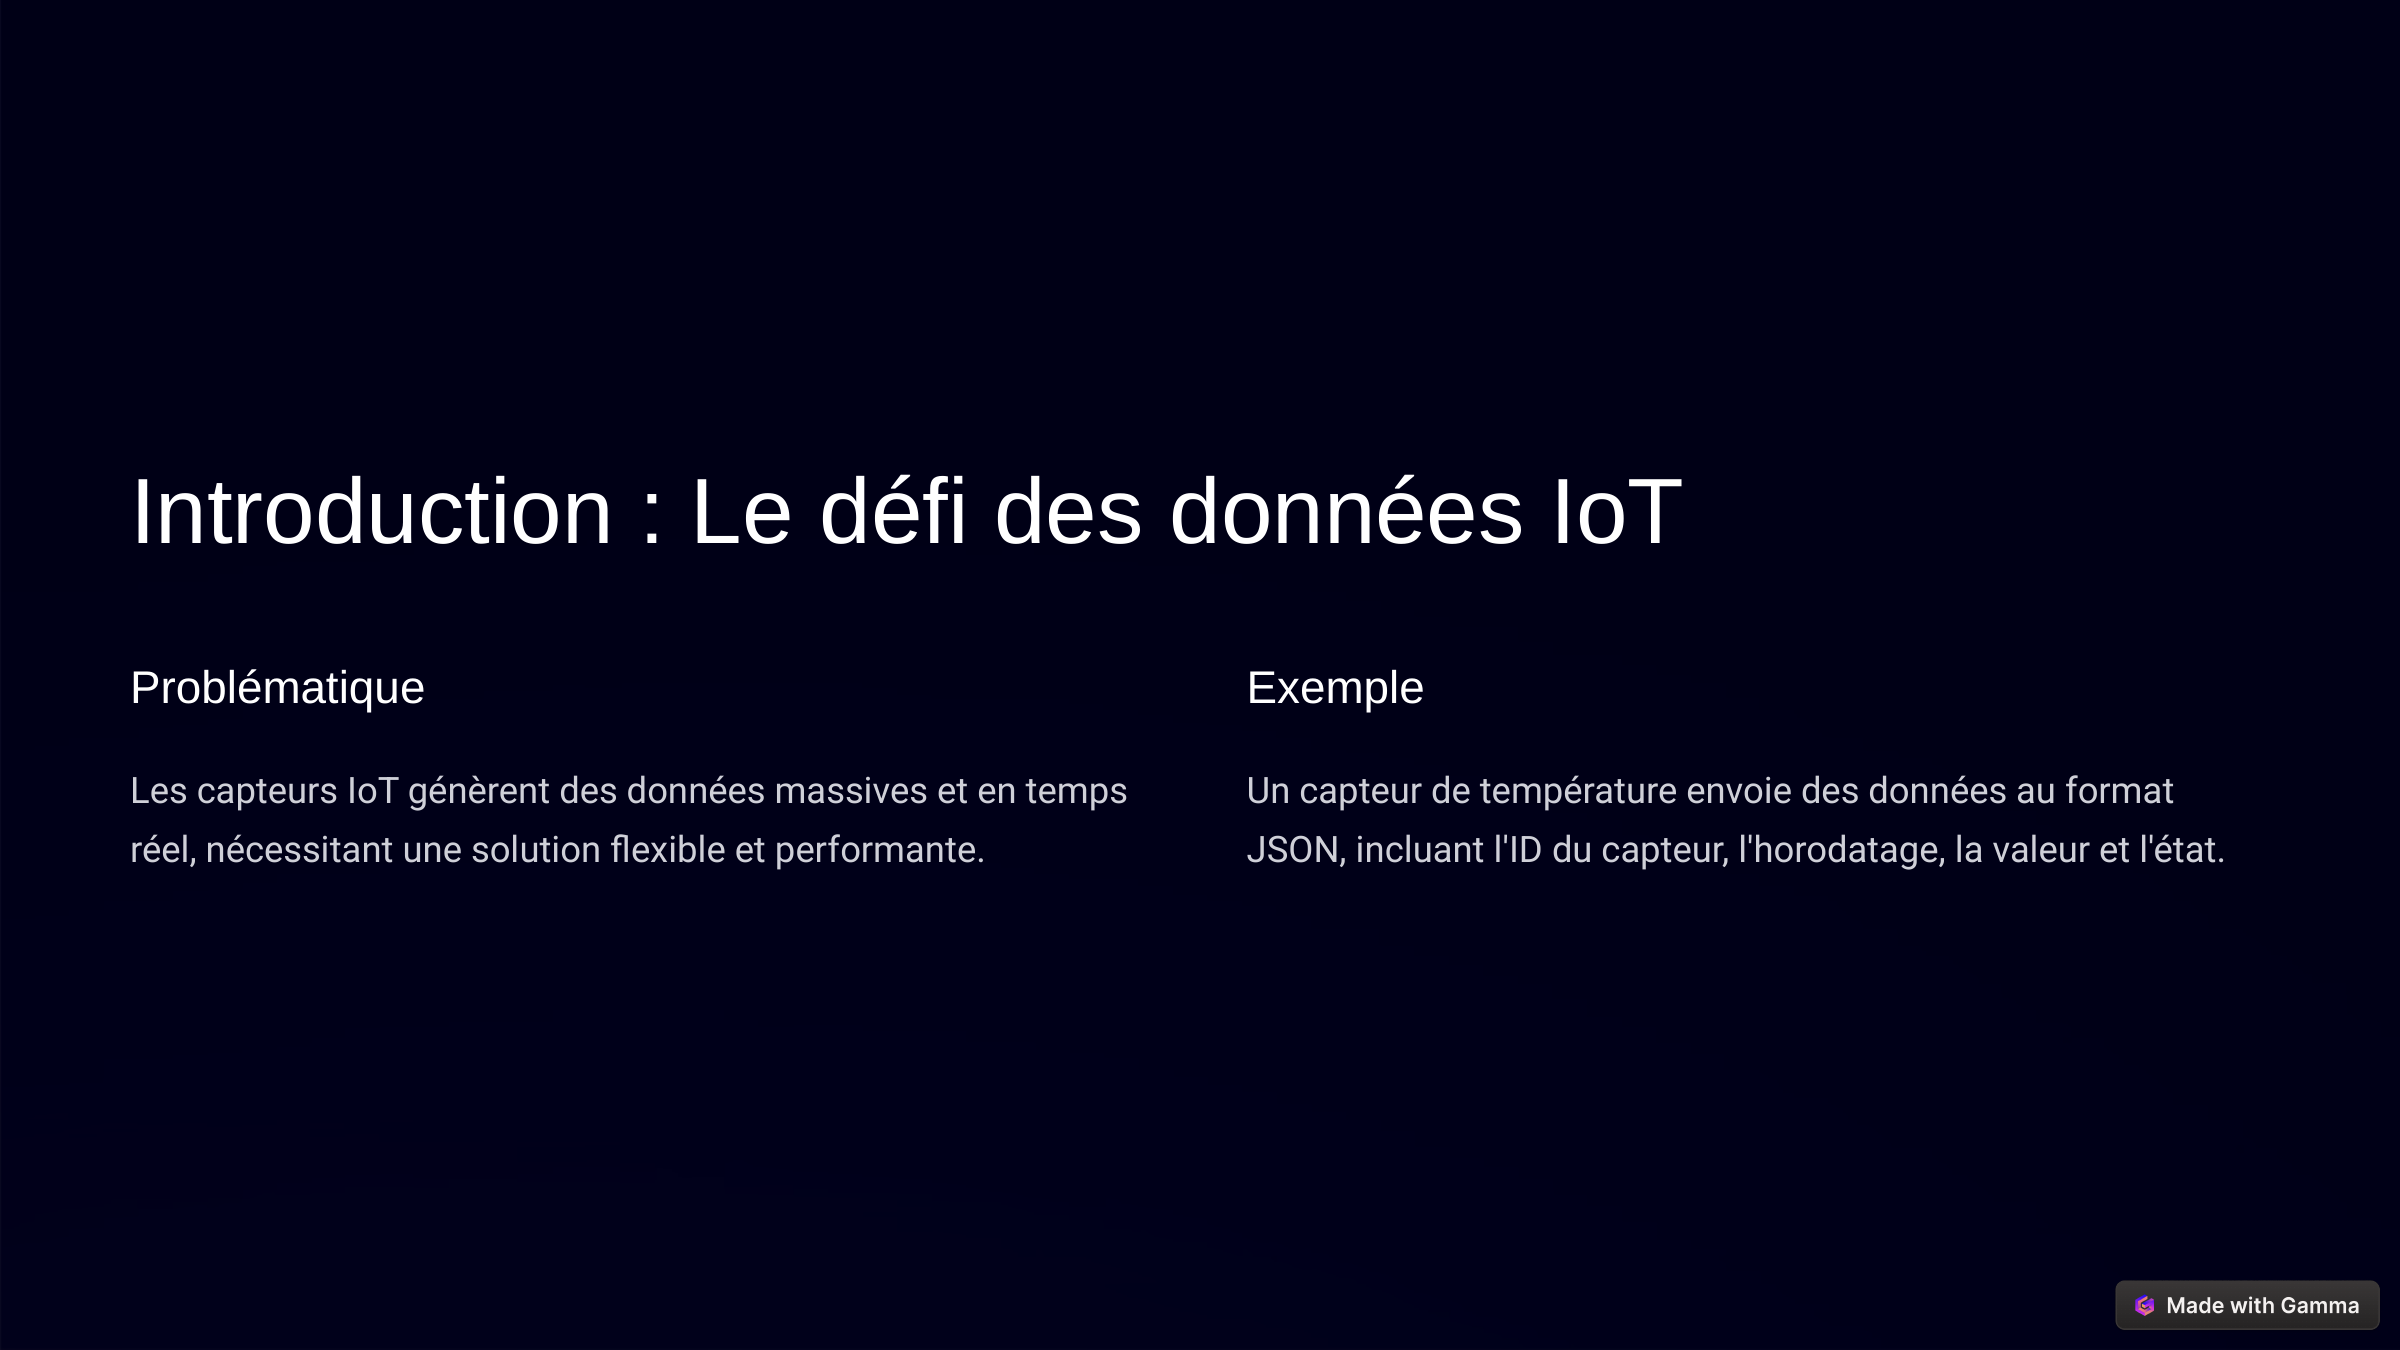

Introduction : Le défi des données IoT
Problématique
Exemple
Les capteurs IoT génèrent des données massives et en temps réel, nécessitant une solution flexible et performante.
Un capteur de température envoie des données au format JSON, incluant l'ID du capteur, l'horodatage, la valeur et l'état.